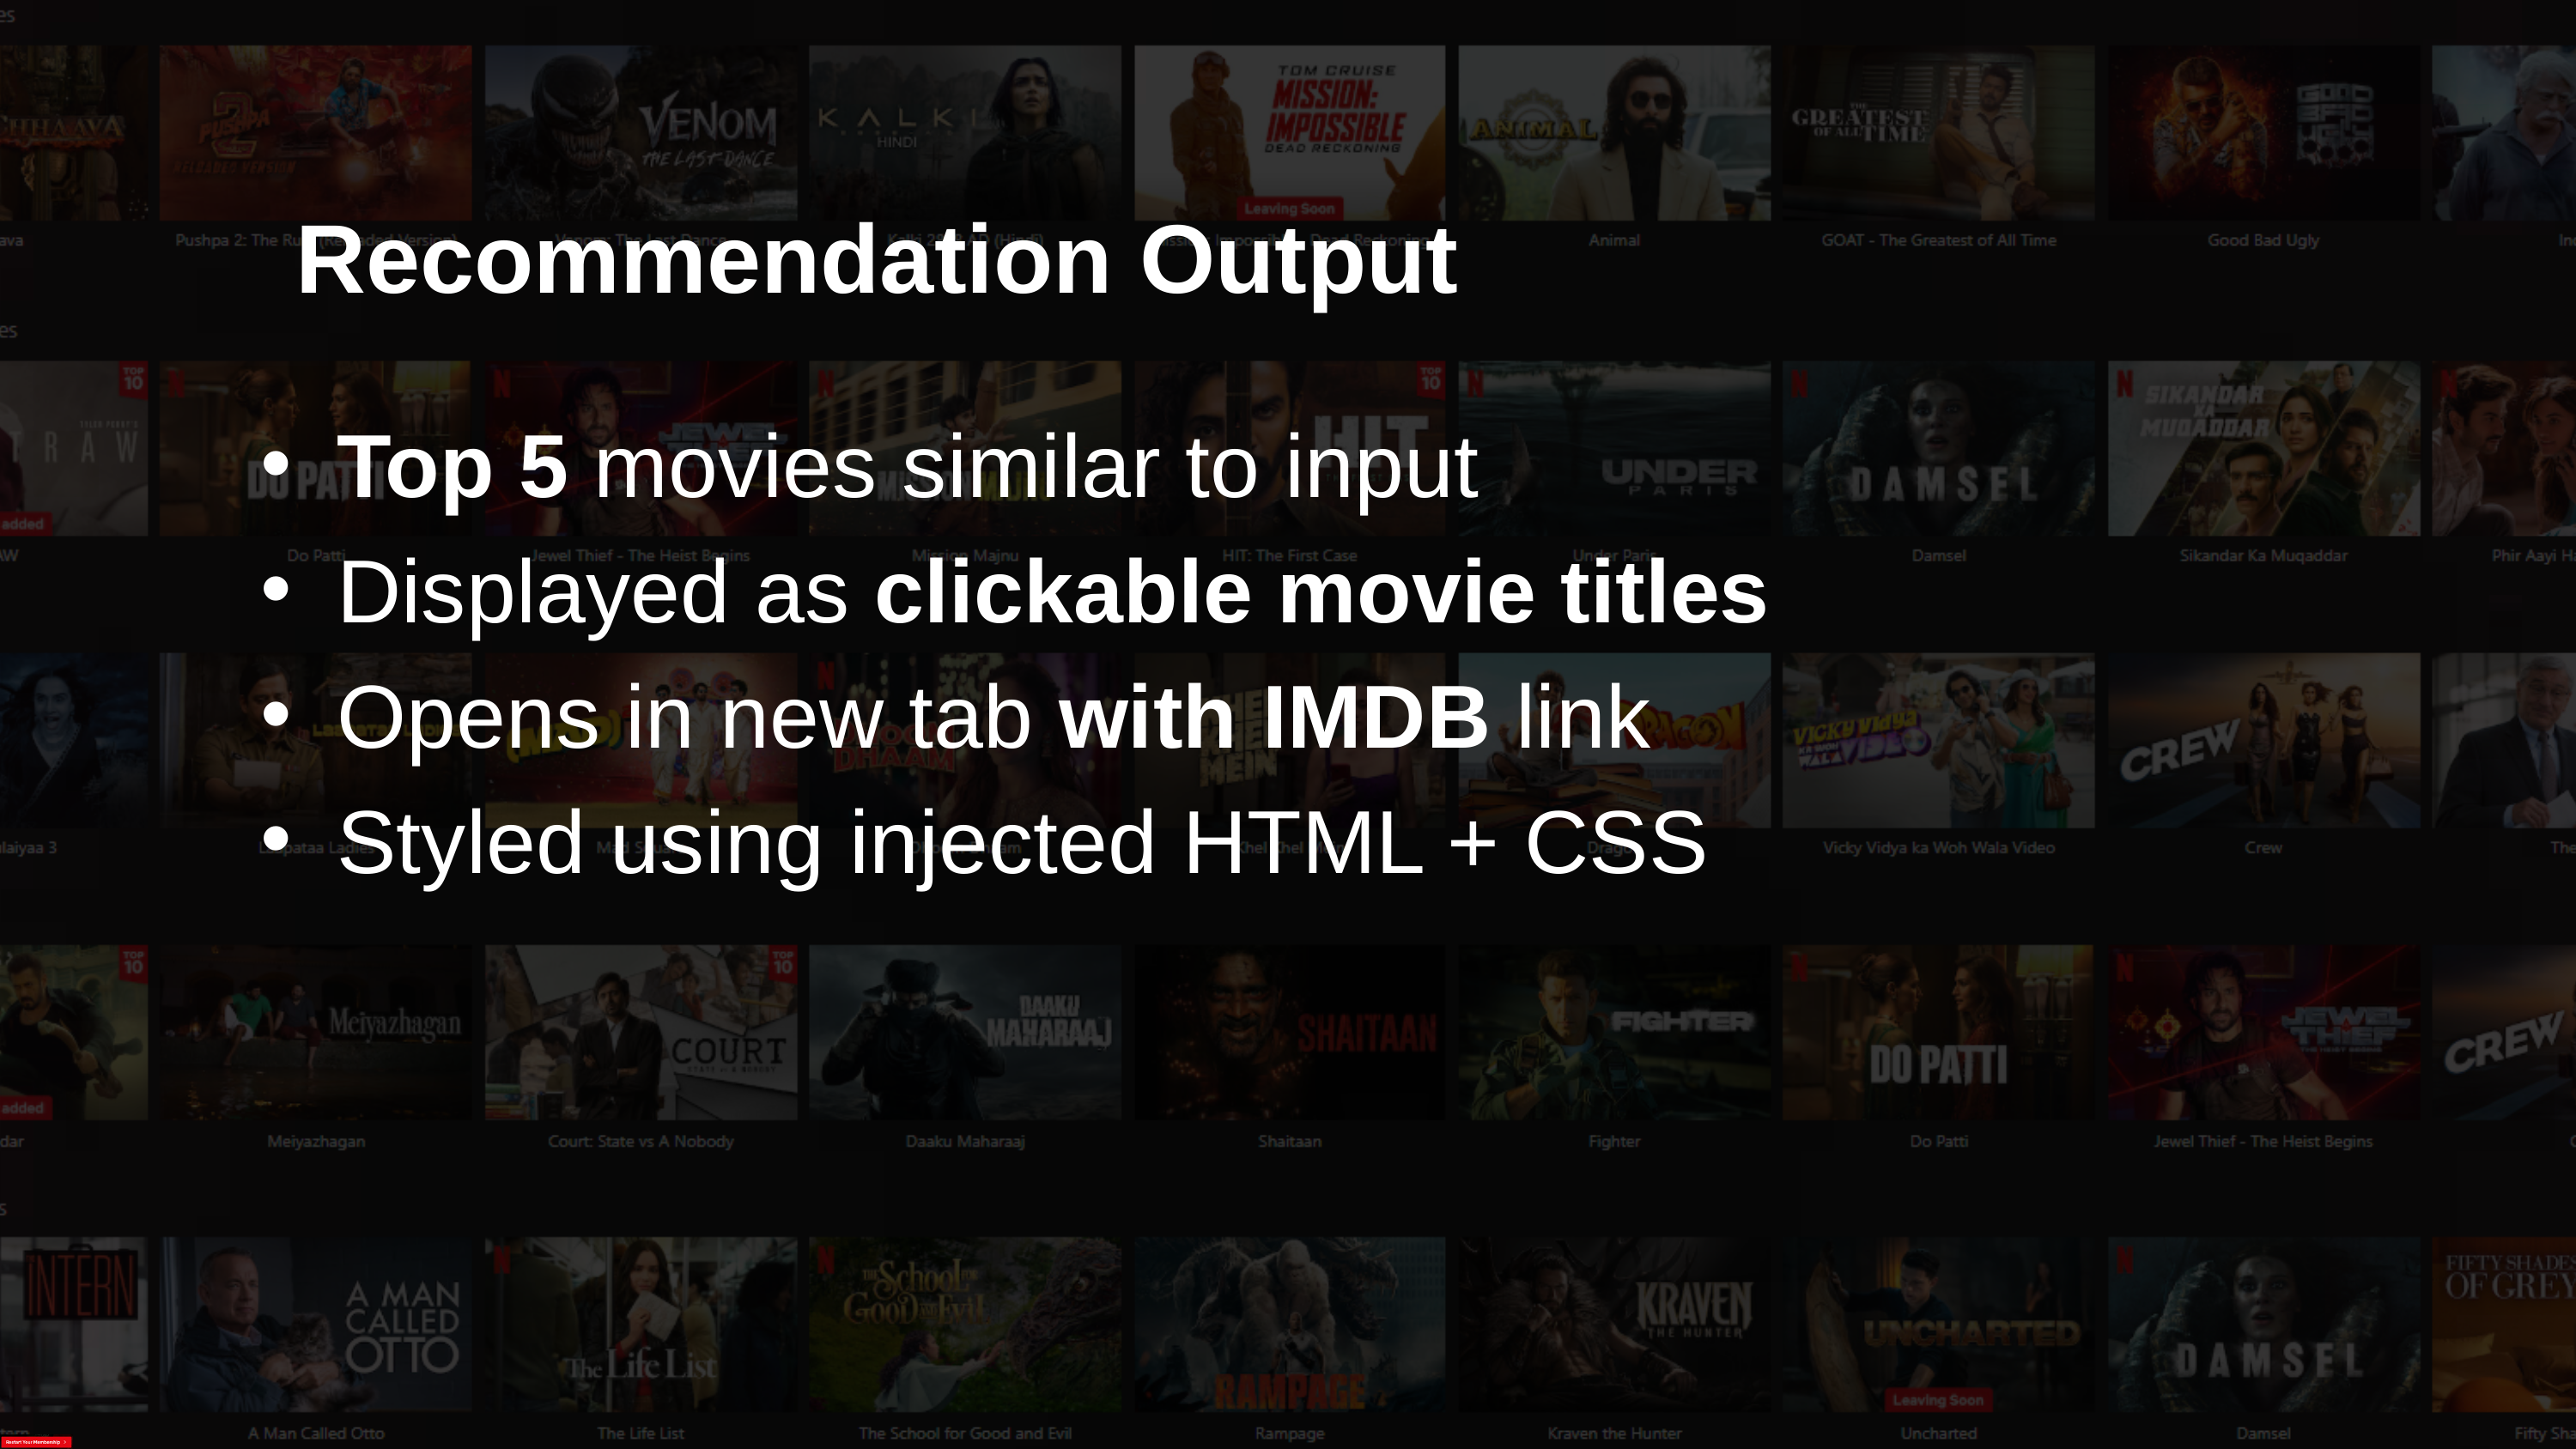

Recommendation Output
Top 5 movies similar to input
Displayed as clickable movie titles
Opens in new tab with IMDB link
Styled using injected HTML + CSS